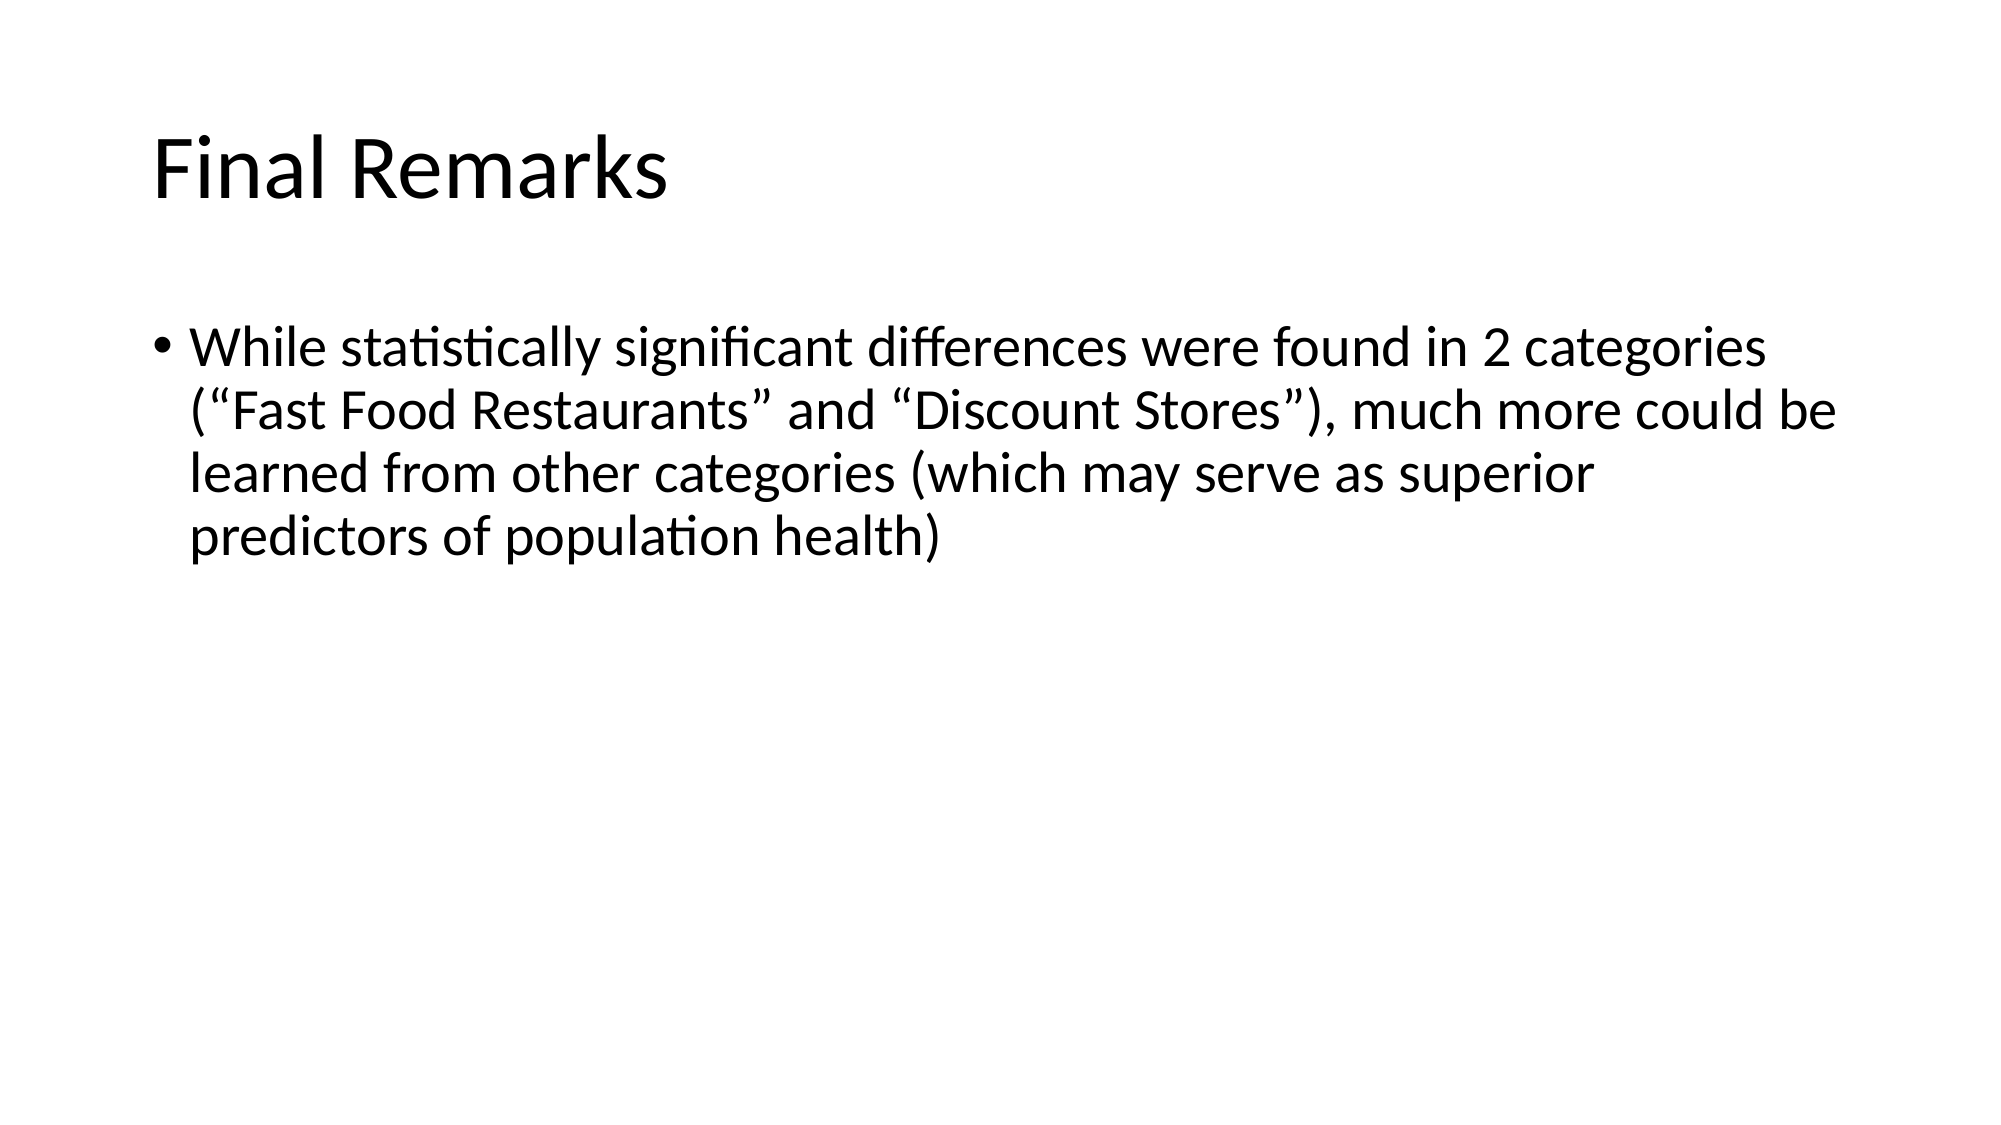

# Final Remarks
While statistically significant differences were found in 2 categories (“Fast Food Restaurants” and “Discount Stores”), much more could be learned from other categories (which may serve as superior predictors of population health)